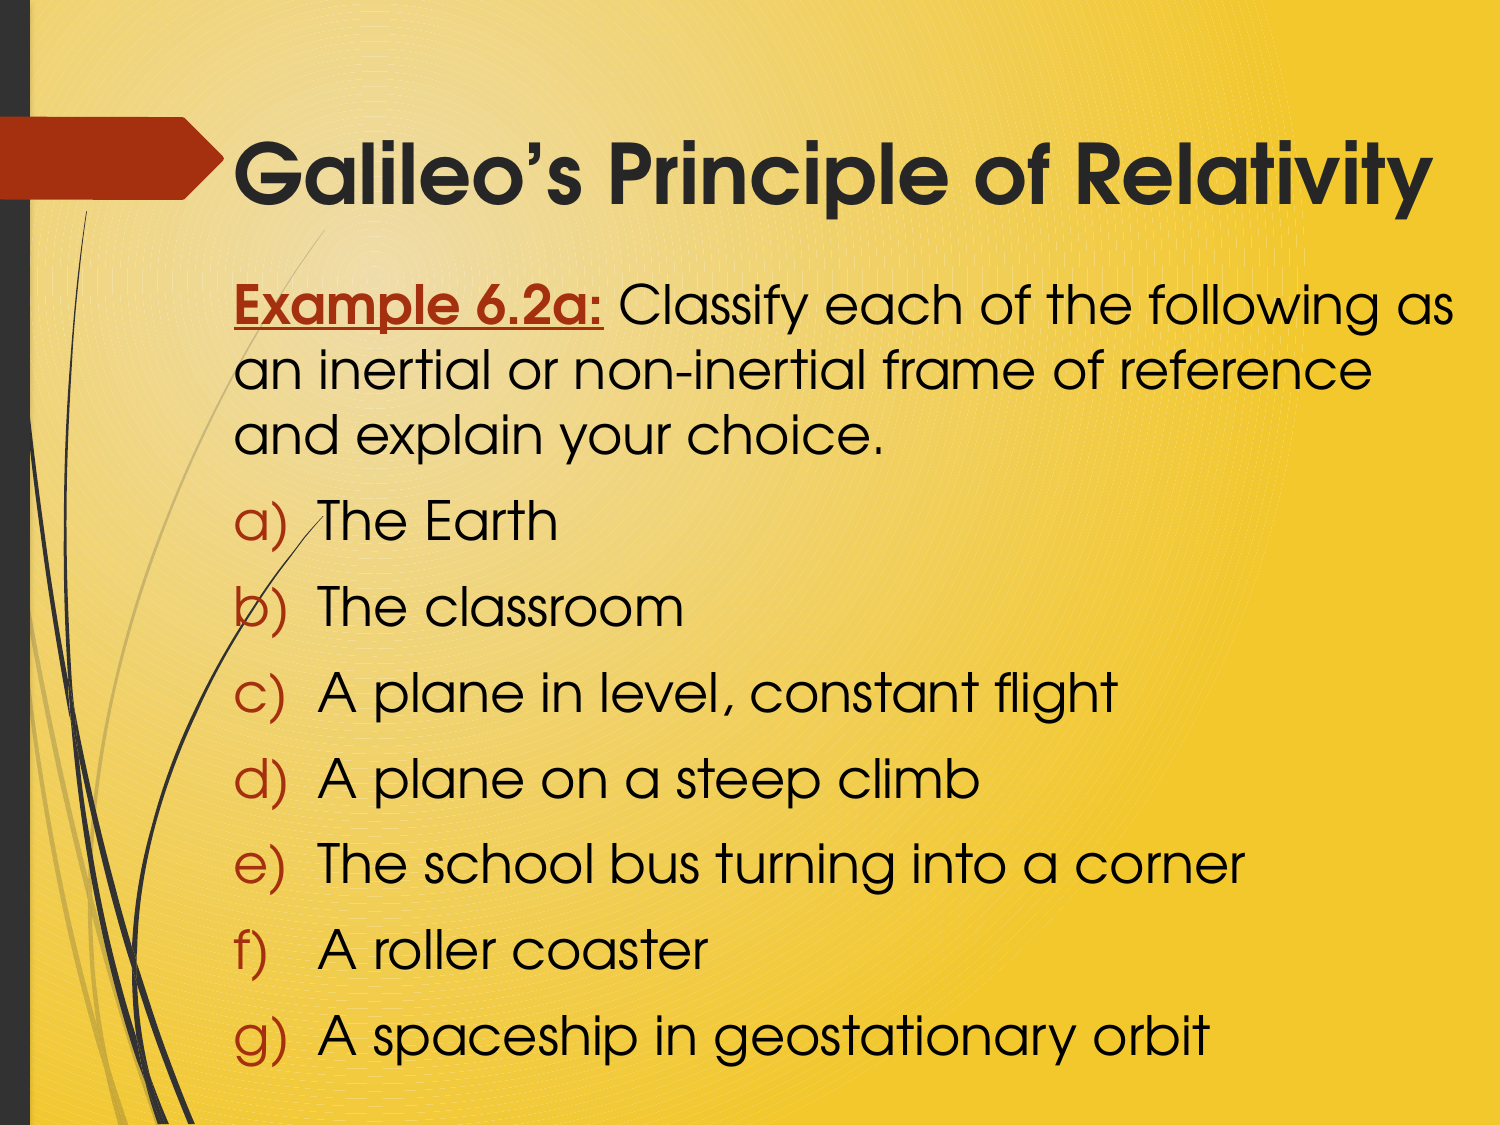

# Galileo’s Principle of Relativity
Example 6.2a: Classify each of the following as an inertial or non-inertial frame of reference and explain your choice.
The Earth
The classroom
A plane in level, constant flight
A plane on a steep climb
The school bus turning into a corner
A roller coaster
A spaceship in geostationary orbit